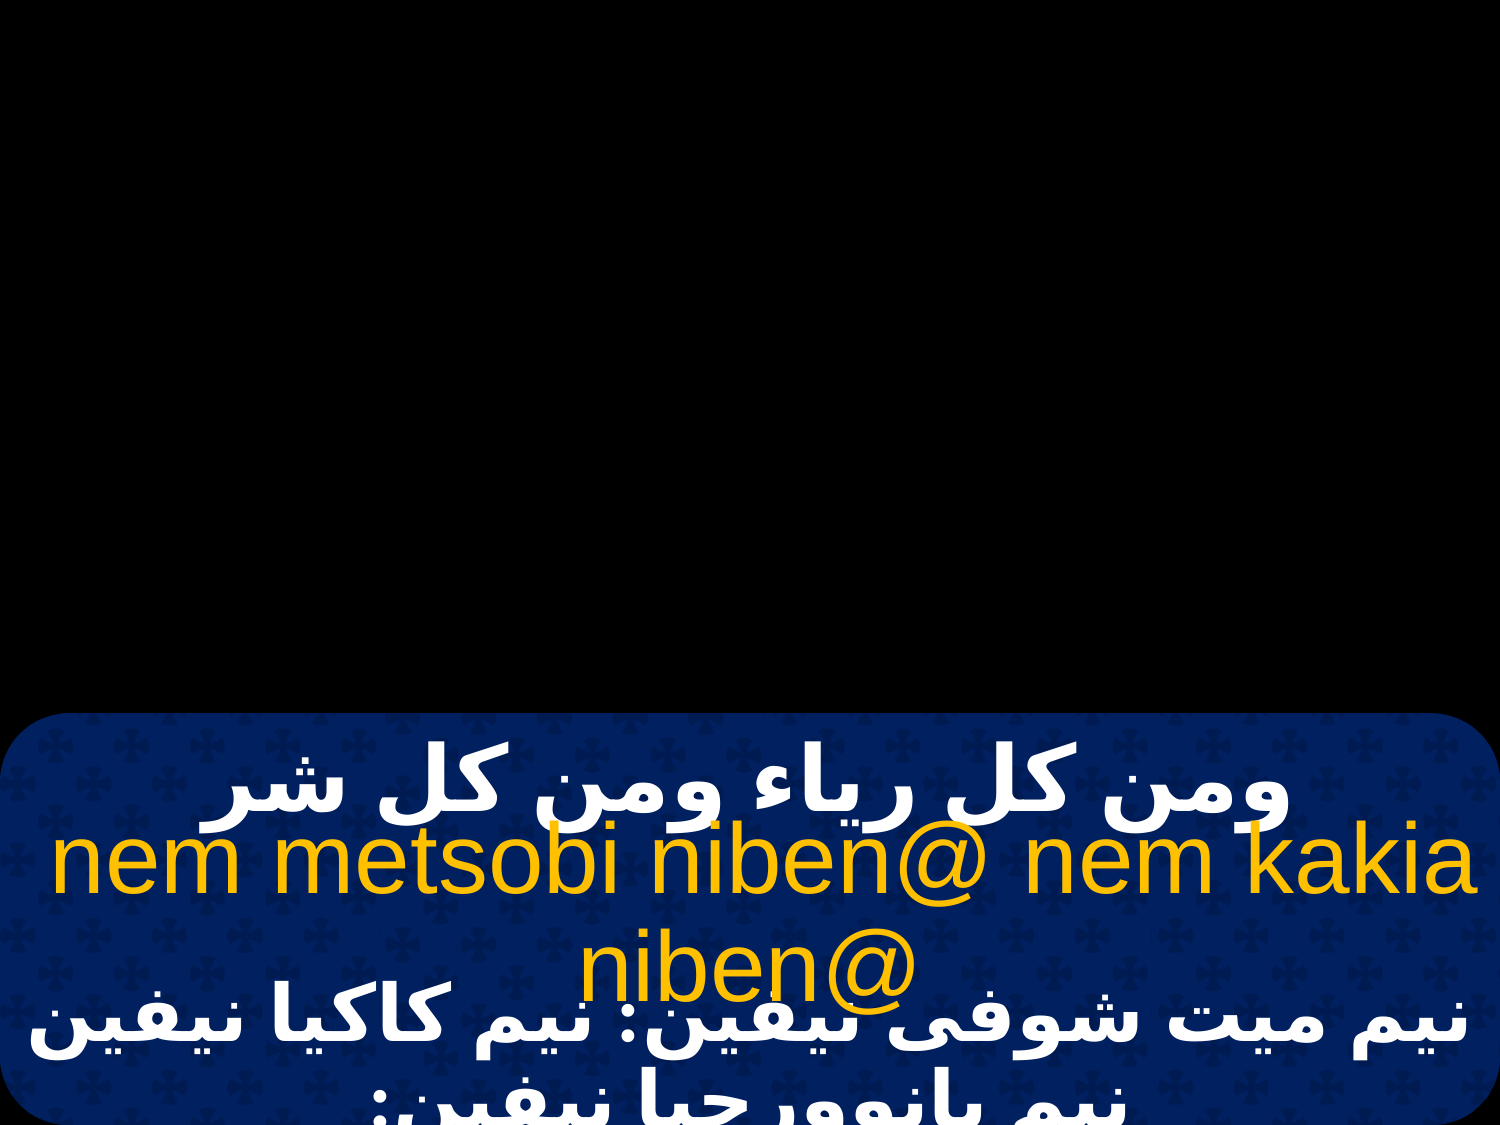

# ومن كل رياء ومن كل شر
 nem metsobi niben@ nem kakia niben@
نيم ميت شوفى نيفين: نيم كاكيا نيفين نيم بانوورجيا نيفين: